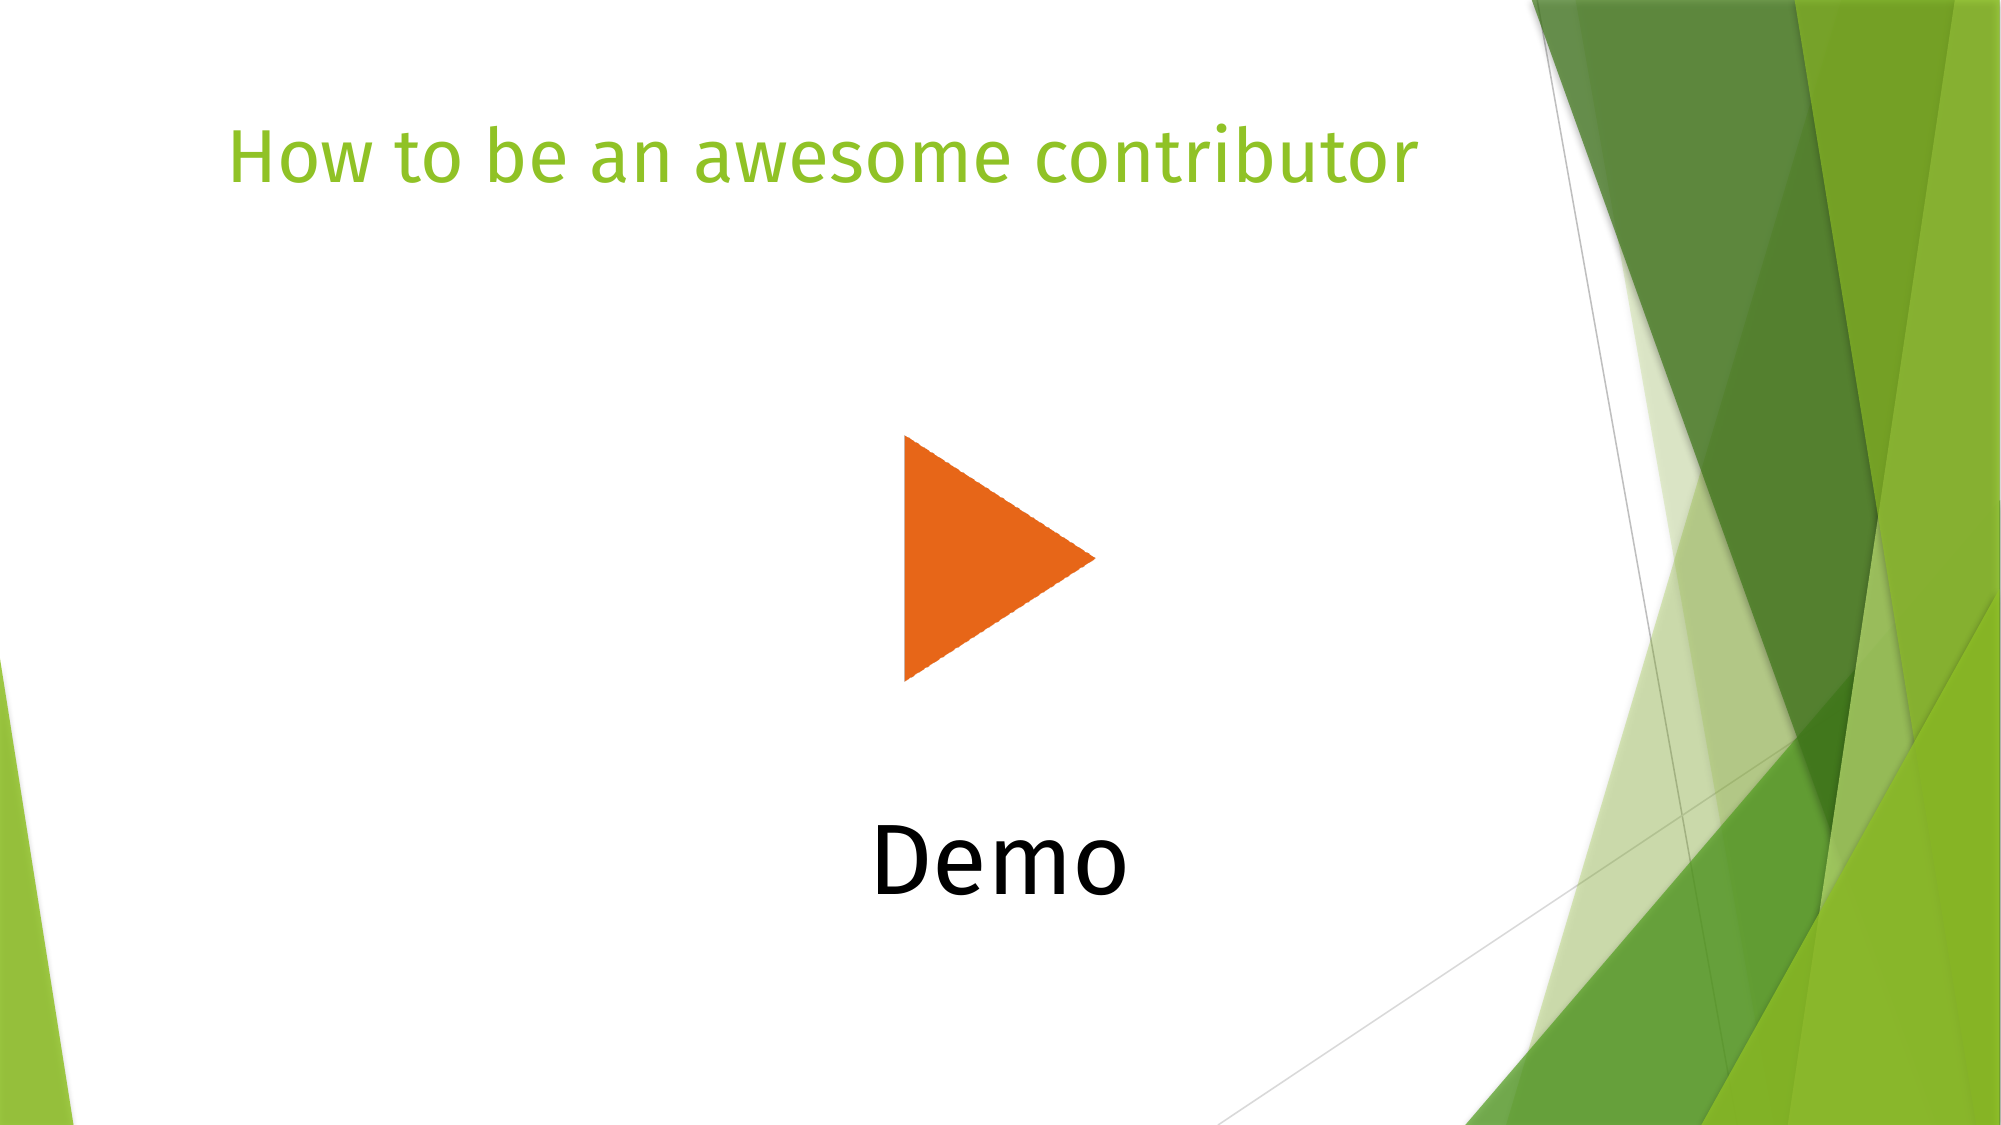

# How to be an awesome contributor
Demo